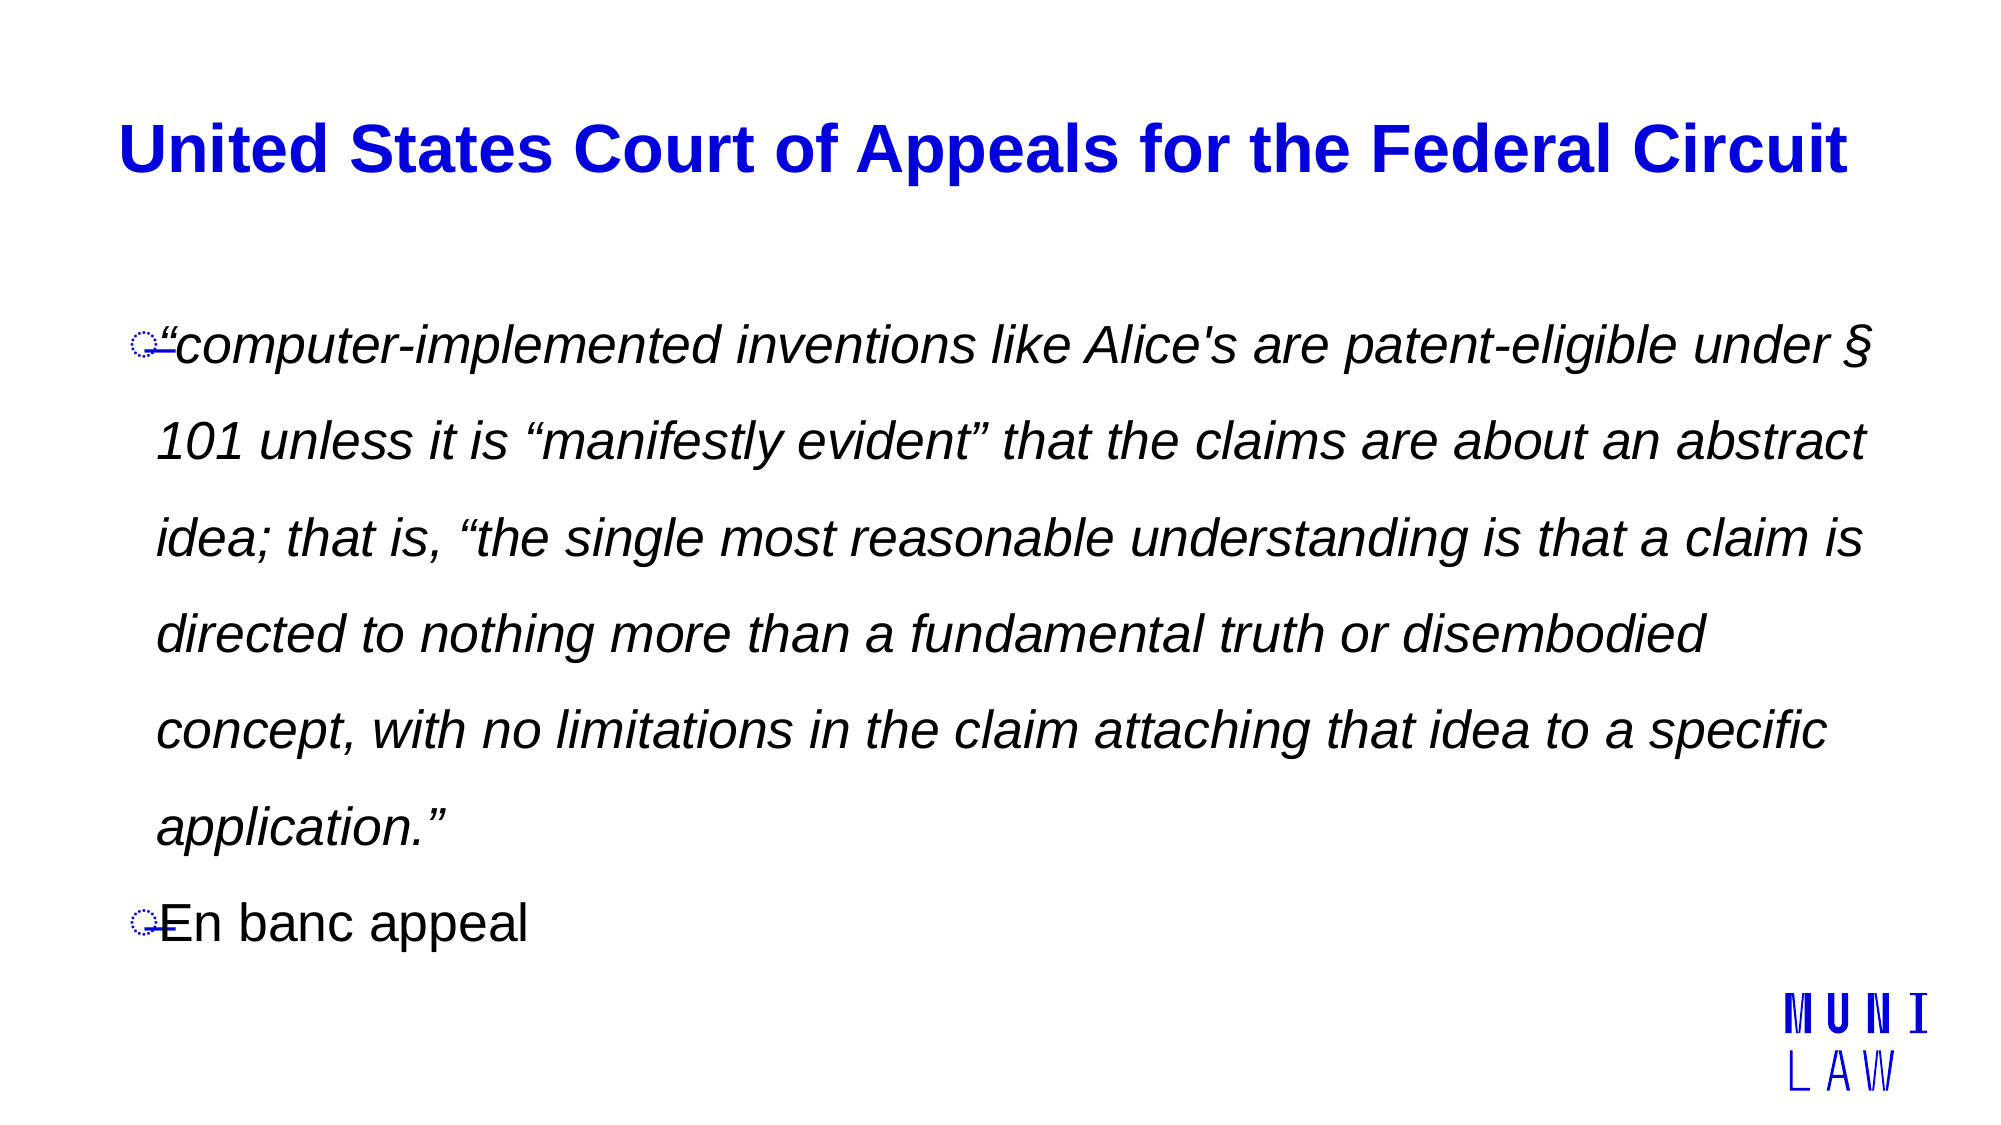

# United States Court of Appeals for the Federal Circuit
“computer-implemented inventions like Alice's are patent-eligible under § 101 unless it is “manifestly evident” that the claims are about an abstract idea; that is, “the single most reasonable understanding is that a claim is directed to nothing more than a fundamental truth or disembodied concept, with no limitations in the claim attaching that idea to a specific application.”
En banc appeal